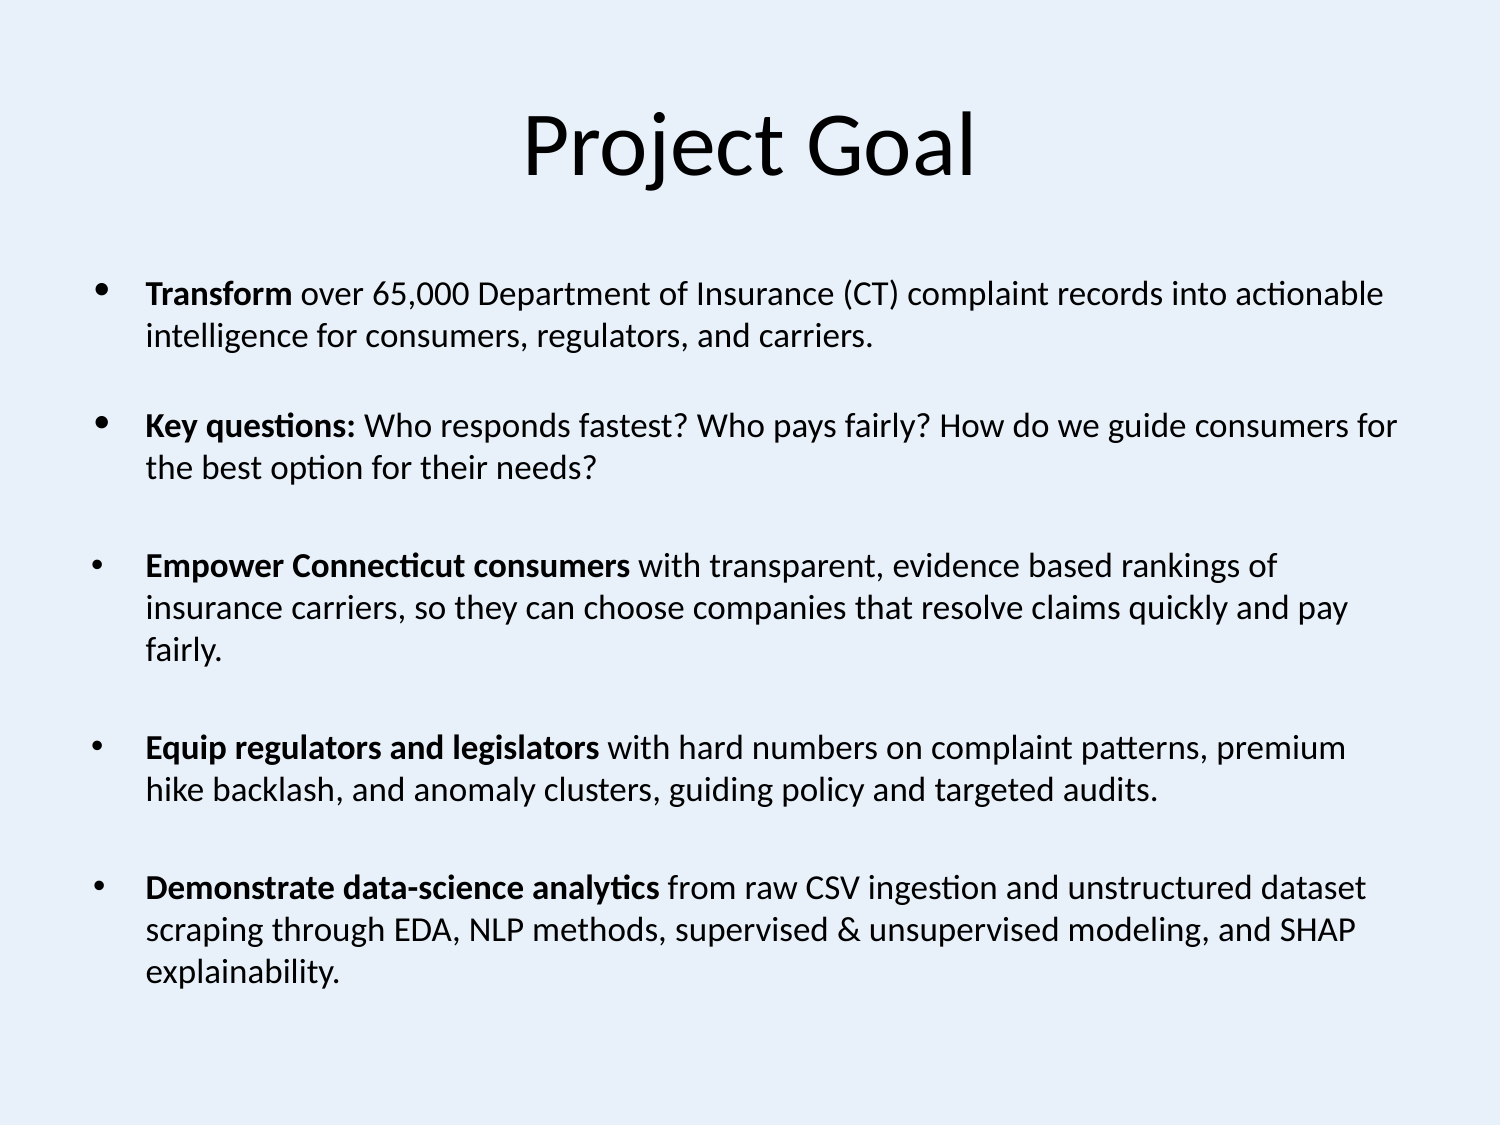

# Project Goal
Transform over 65,000 Department of Insurance (CT) complaint records into actionable intelligence for consumers, regulators, and carriers.

Key questions: Who responds fastest? Who pays fairly? How do we guide consumers for the best option for their needs?

Empower Connecticut consumers with transparent, evidence based rankings of insurance carriers, so they can choose companies that resolve claims quickly and pay fairly.

Equip regulators and legislators with hard numbers on complaint patterns, premium hike backlash, and anomaly clusters, guiding policy and targeted audits.

Demonstrate data-science analytics from raw CSV ingestion and unstructured dataset scraping through EDA, NLP methods, supervised & unsupervised modeling, and SHAP explainability.